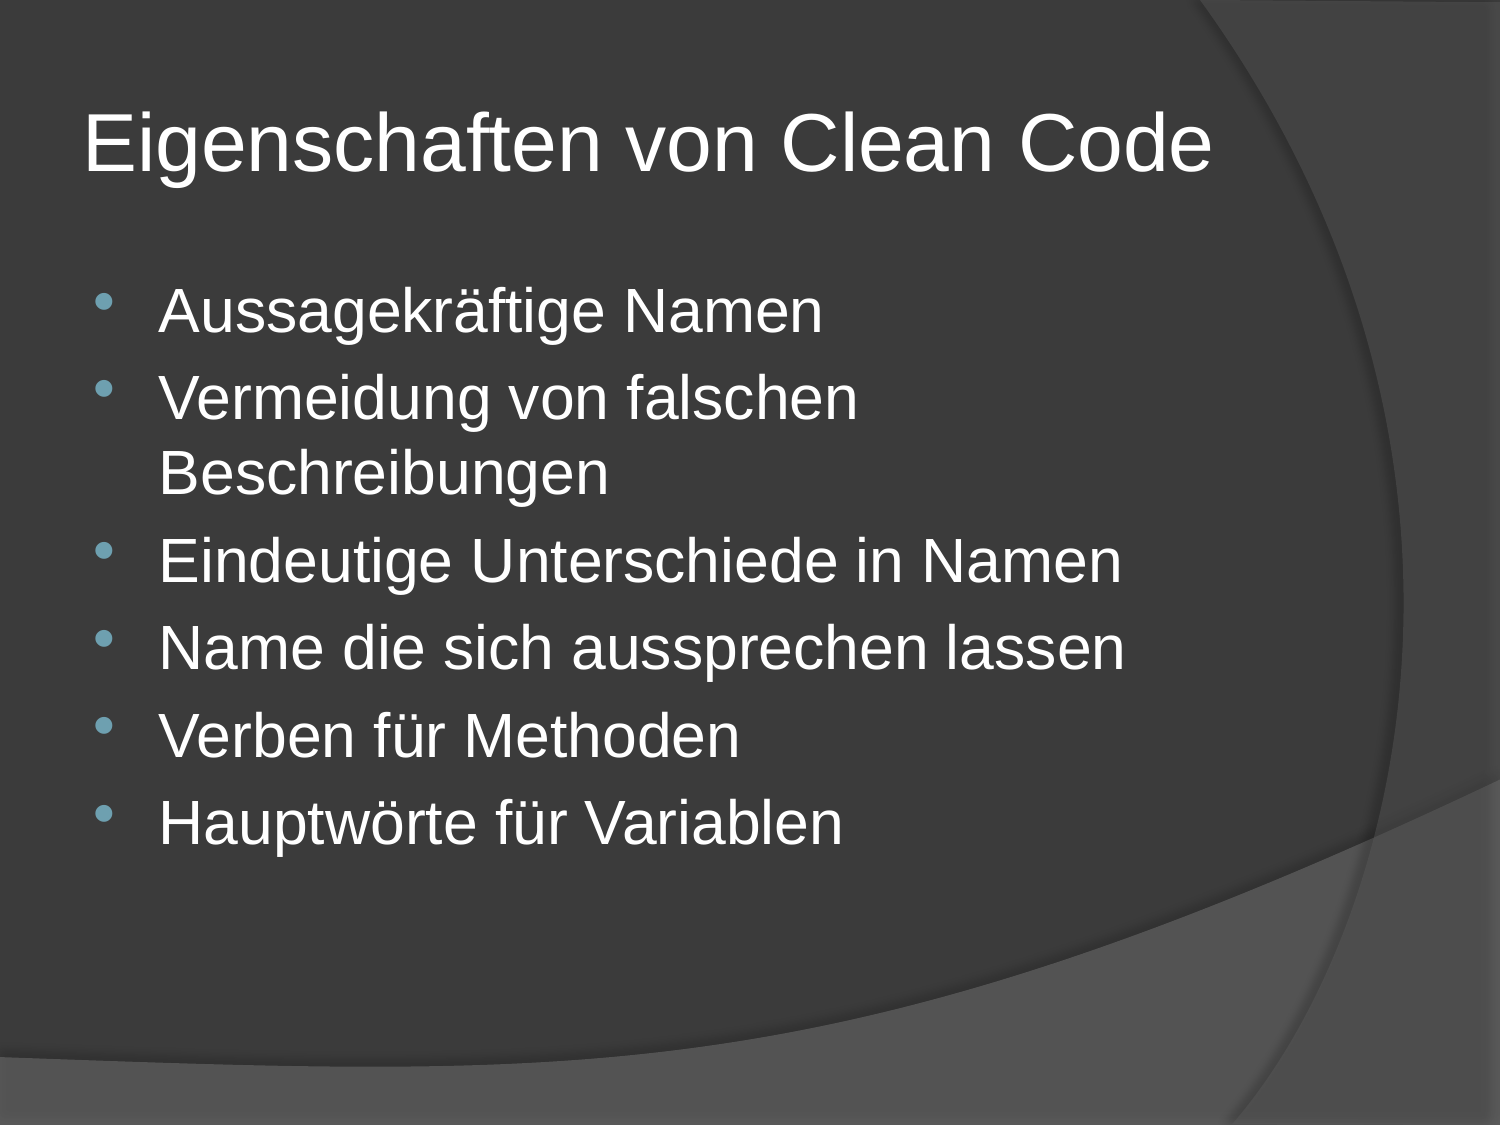

# Eigenschaften von Clean Code
Aussagekräftige Namen
Vermeidung von falschen Beschreibungen
Eindeutige Unterschiede in Namen
Name die sich aussprechen lassen
Verben für Methoden
Hauptwörte für Variablen